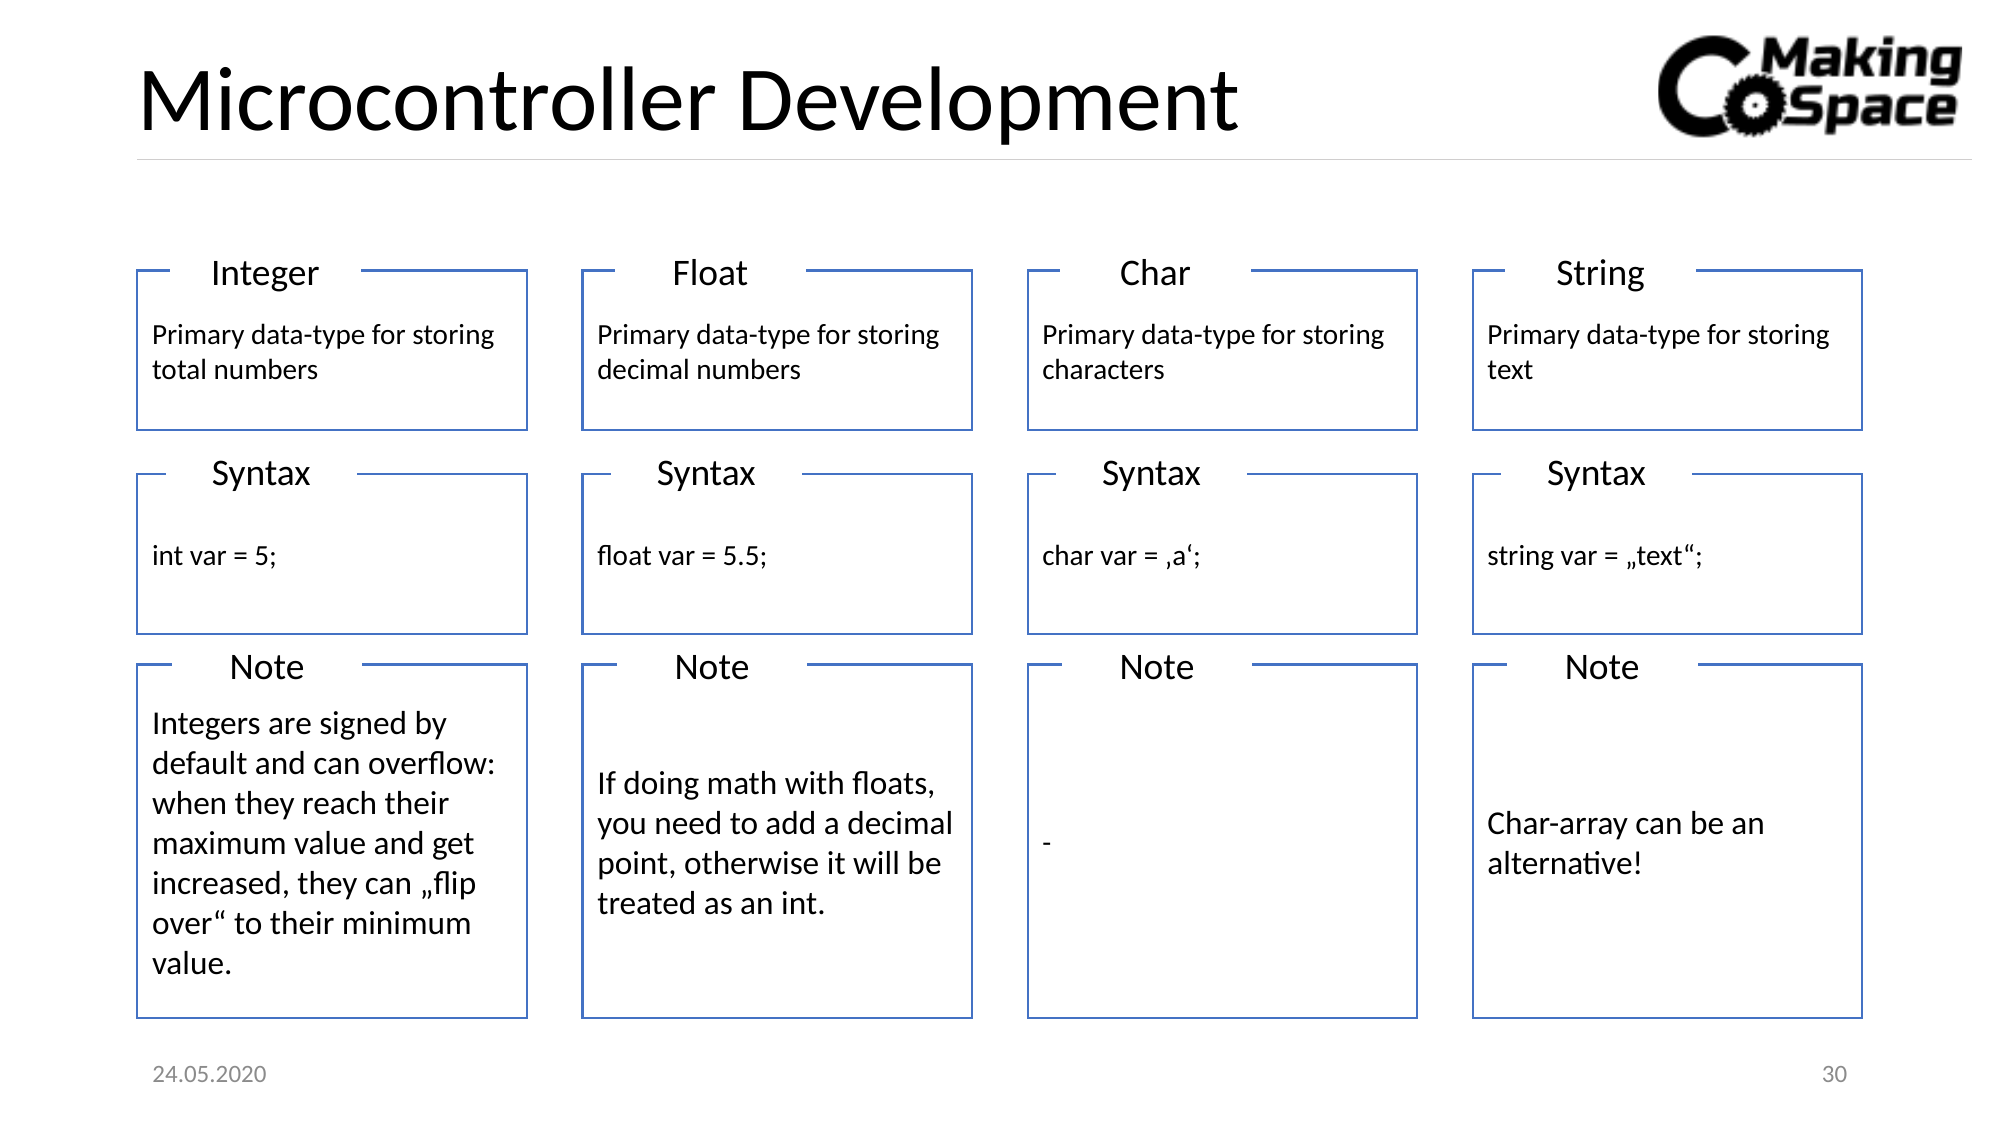

# Microcontroller Development

Integer
Float
Char
String
Primary data-type for storing total numbers
Primary data-type for storing decimal numbers
Primary data-type for storing characters
Primary data-type for storing text

Syntax
Syntax
Syntax
Syntax
int var = 5;
float var = 5.5;
char var = ‚a‘;
string var = „text“;
Note
Note
Note
Note
Integers are signed by default and can overflow: when they reach their maximum value and get increased, they can „flip over“ to their minimum value.
If doing math with floats, you need to add a decimal point, otherwise it will be treated as an int.
-
Char-array can be an alternative!
24.05.2020
30